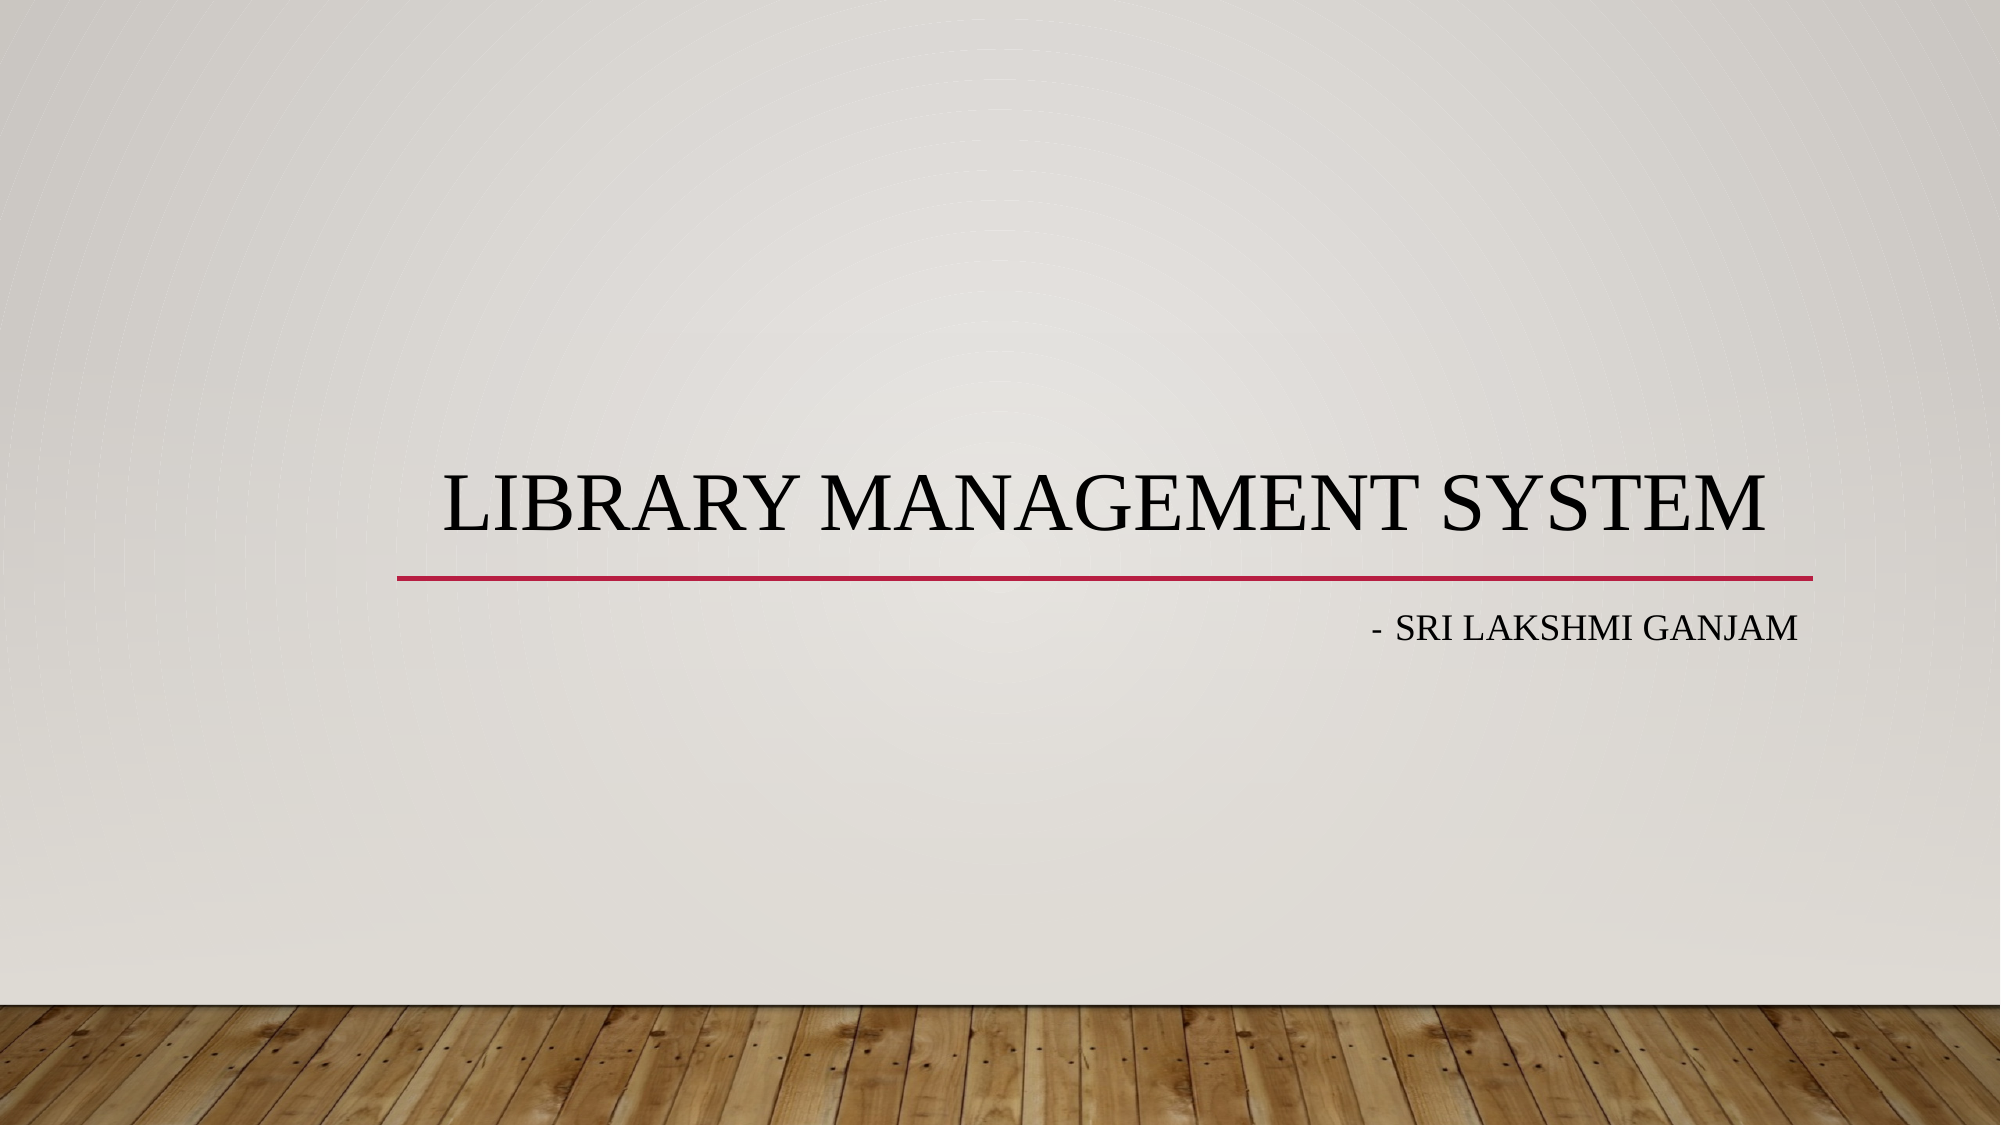

# LIBRARY MANAGEMENT SYSTEM
- Sri lakshmi ganjam